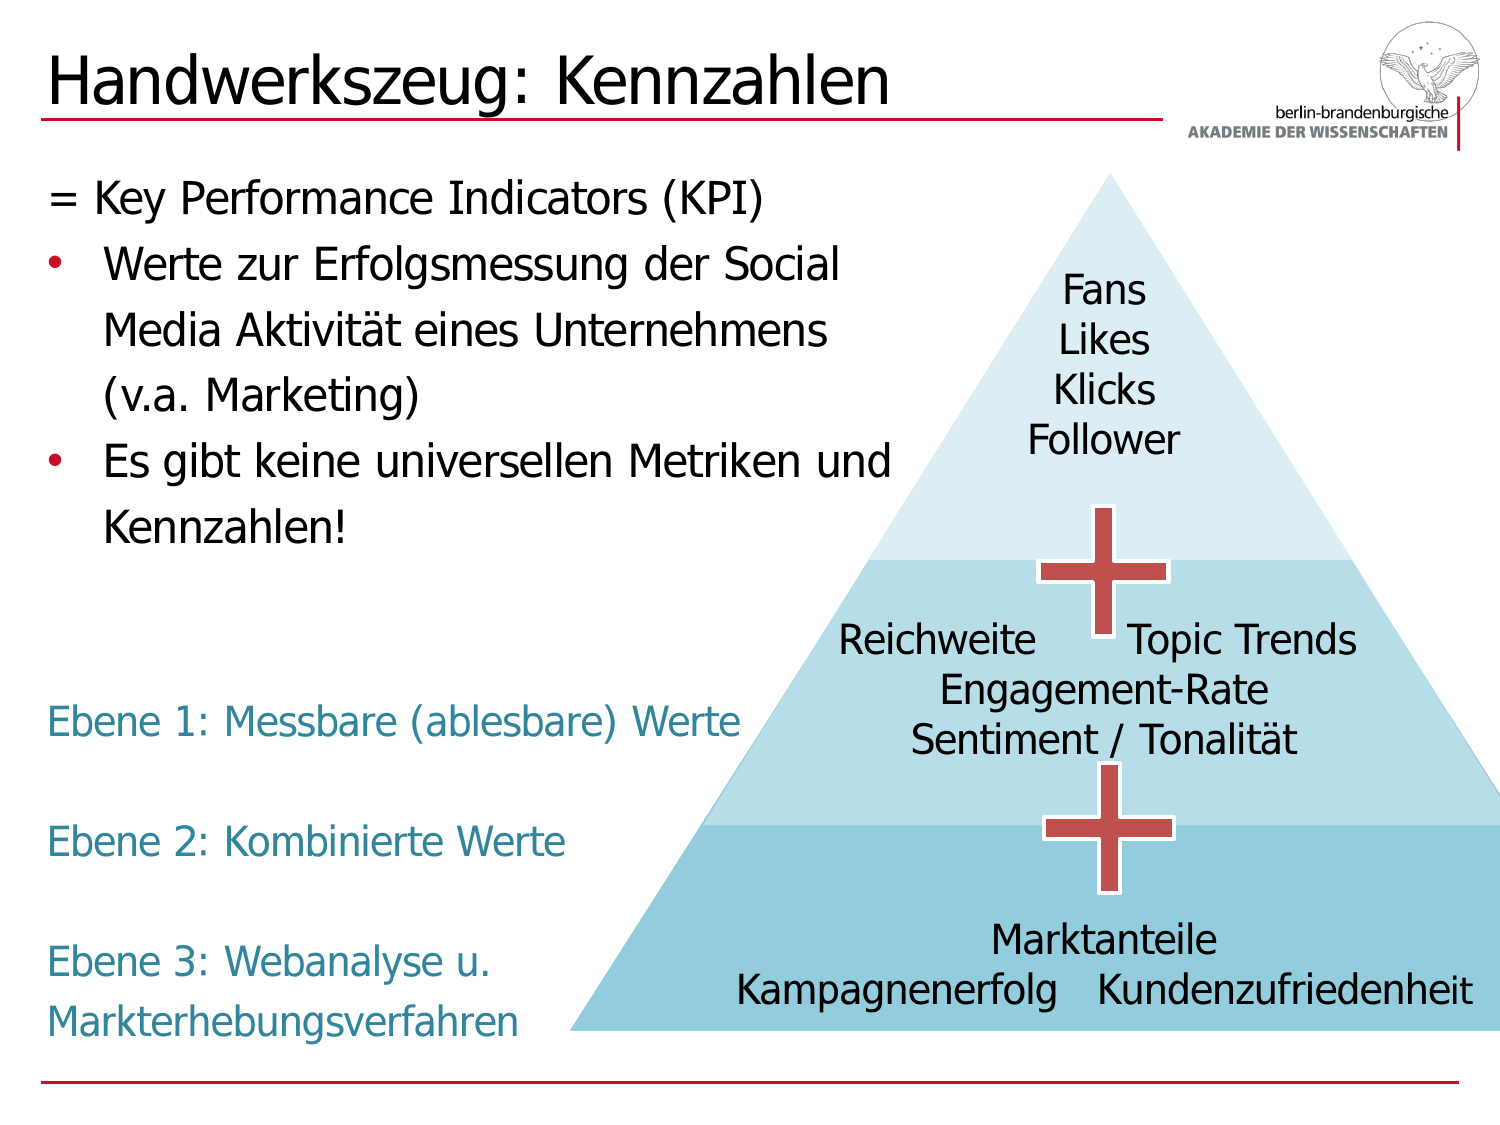

# Handwerkszeug: Kennzahlen
= Key Performance Indicators (KPI)
Werte zur Erfolgsmessung der Social Media Aktivität eines Unternehmens (v.a. Marketing)
Es gibt keine universellen Metriken und Kennzahlen!

Ebene 1: Messbare (ablesbare) Werte

Ebene 2: Kombinierte Werte

Ebene 3: Webanalyse u.
Markterhebungsverfahren

Fans
Likes
Klicks
Follower

Reichweite       Topic Trends
Engagement-Rate
Sentiment / Tonalität

Marktanteile
Kampagnenerfolg   Kundenzufriedenheit